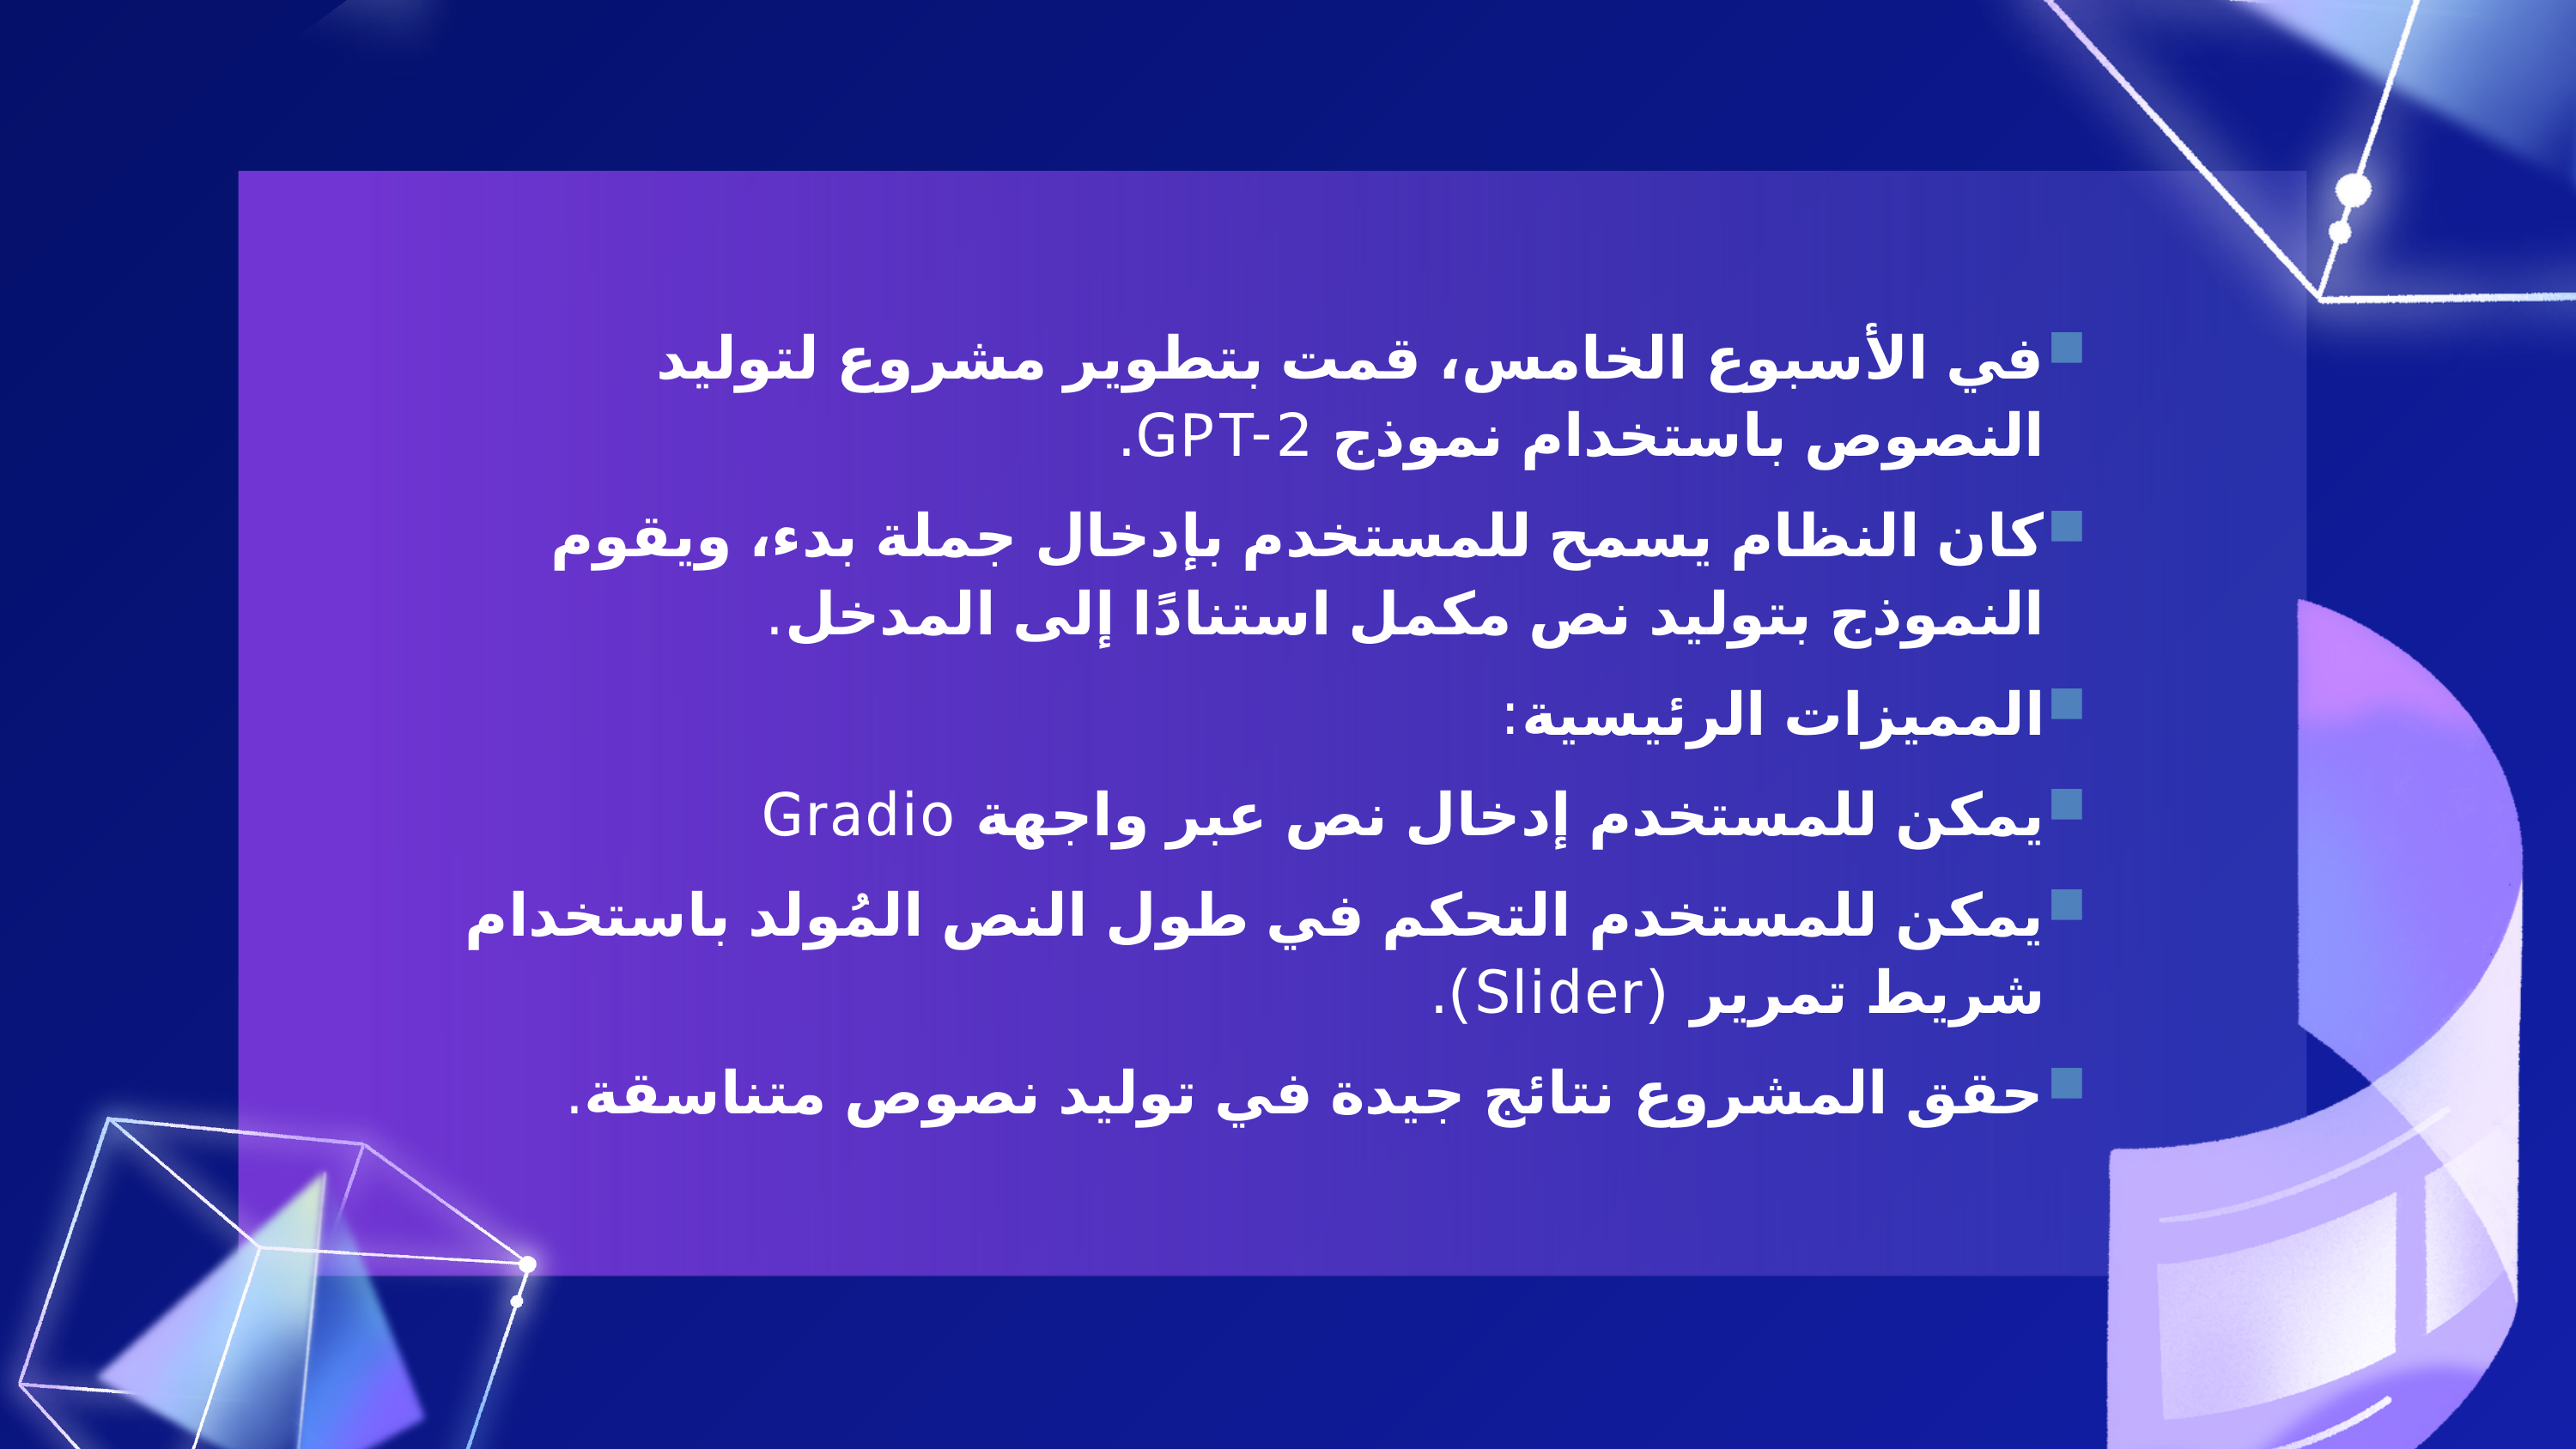

في الأسبوع الخامس، قمت بتطوير مشروع لتوليد النصوص باستخدام نموذج GPT-2.
كان النظام يسمح للمستخدم بإدخال جملة بدء، ويقوم النموذج بتوليد نص مكمل استنادًا إلى المدخل.
المميزات الرئيسية:
يمكن للمستخدم إدخال نص عبر واجهة Gradio
يمكن للمستخدم التحكم في طول النص المُولد باستخدام شريط تمرير (Slider).
حقق المشروع نتائج جيدة في توليد نصوص متناسقة.